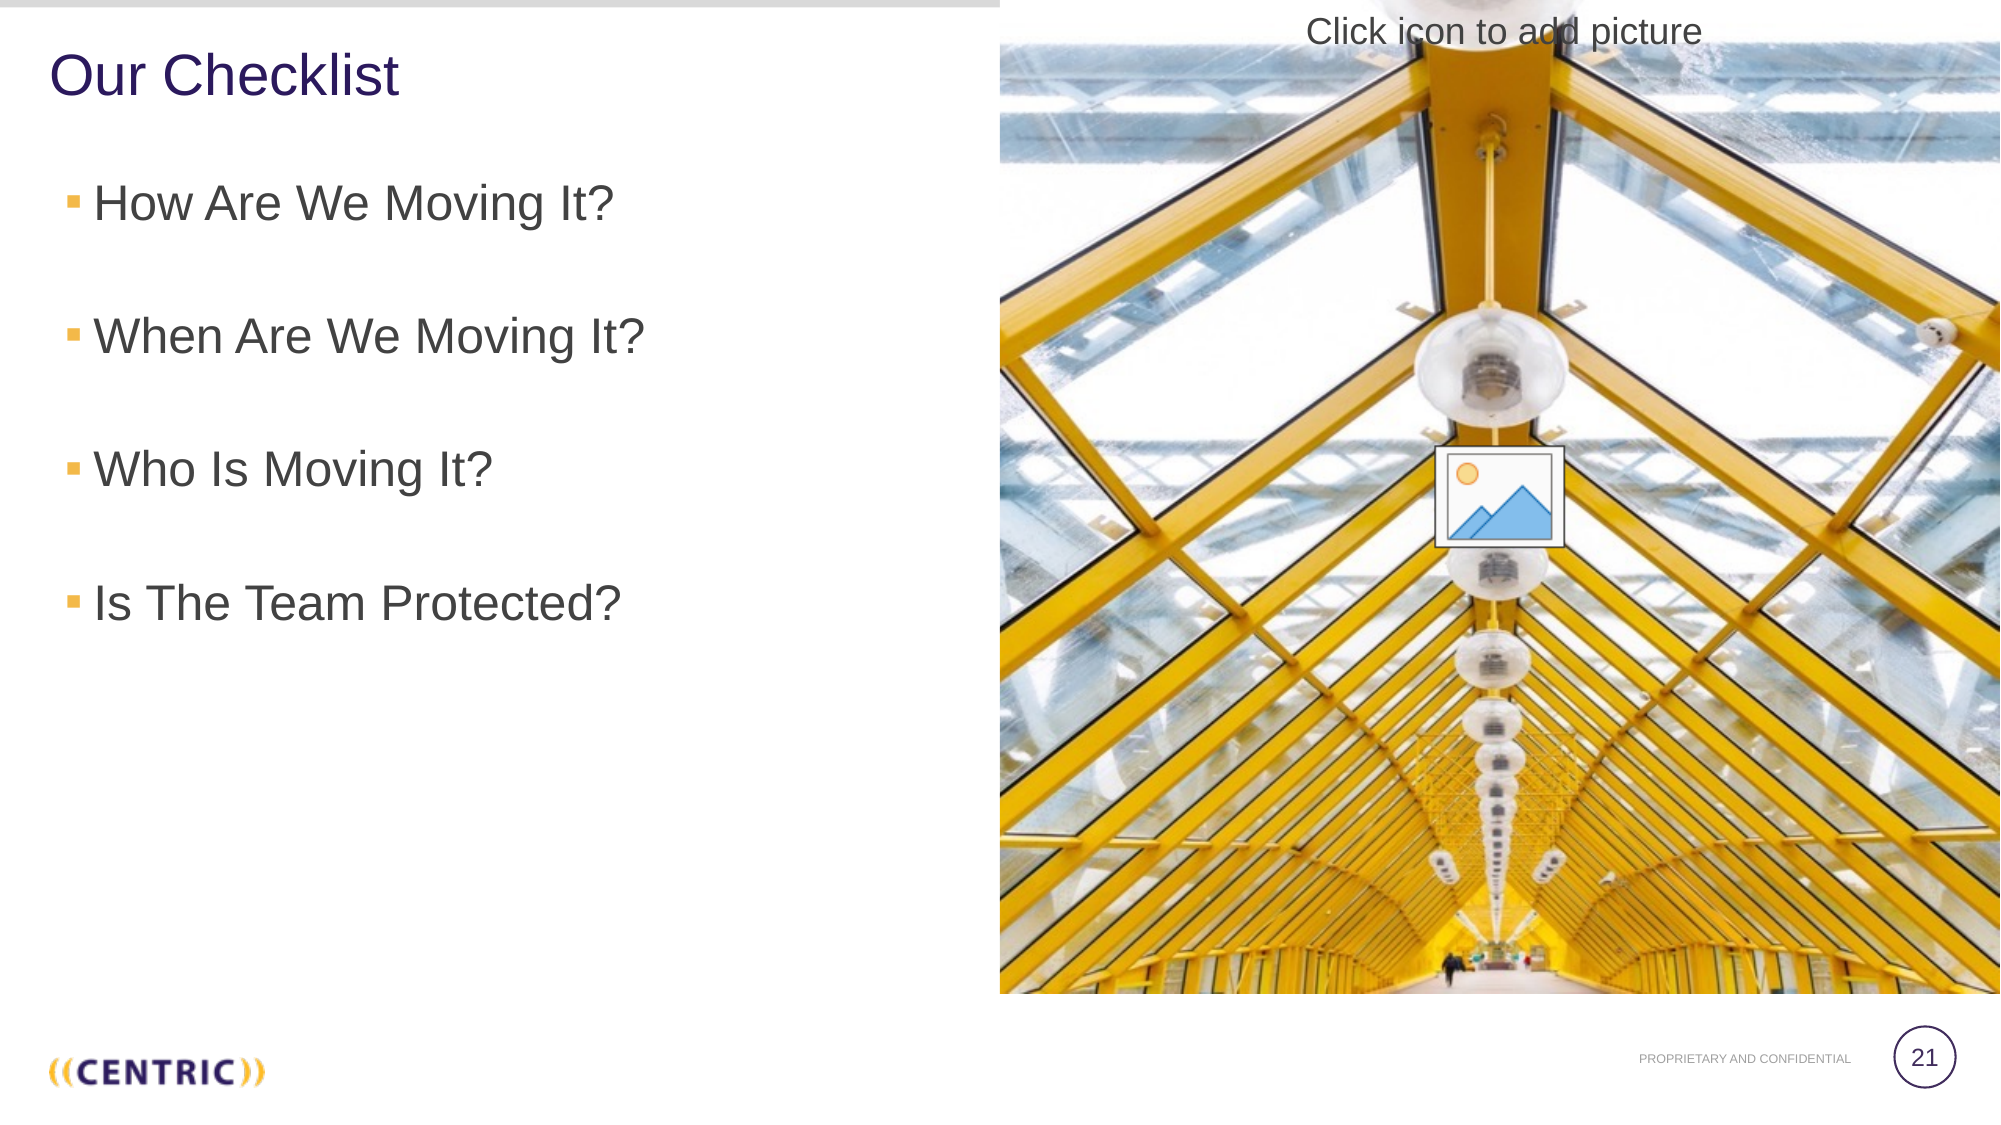

# Our Checklist
How Are We Moving It?

When Are We Moving It?

Who Is Moving It?

Is The Team Protected?